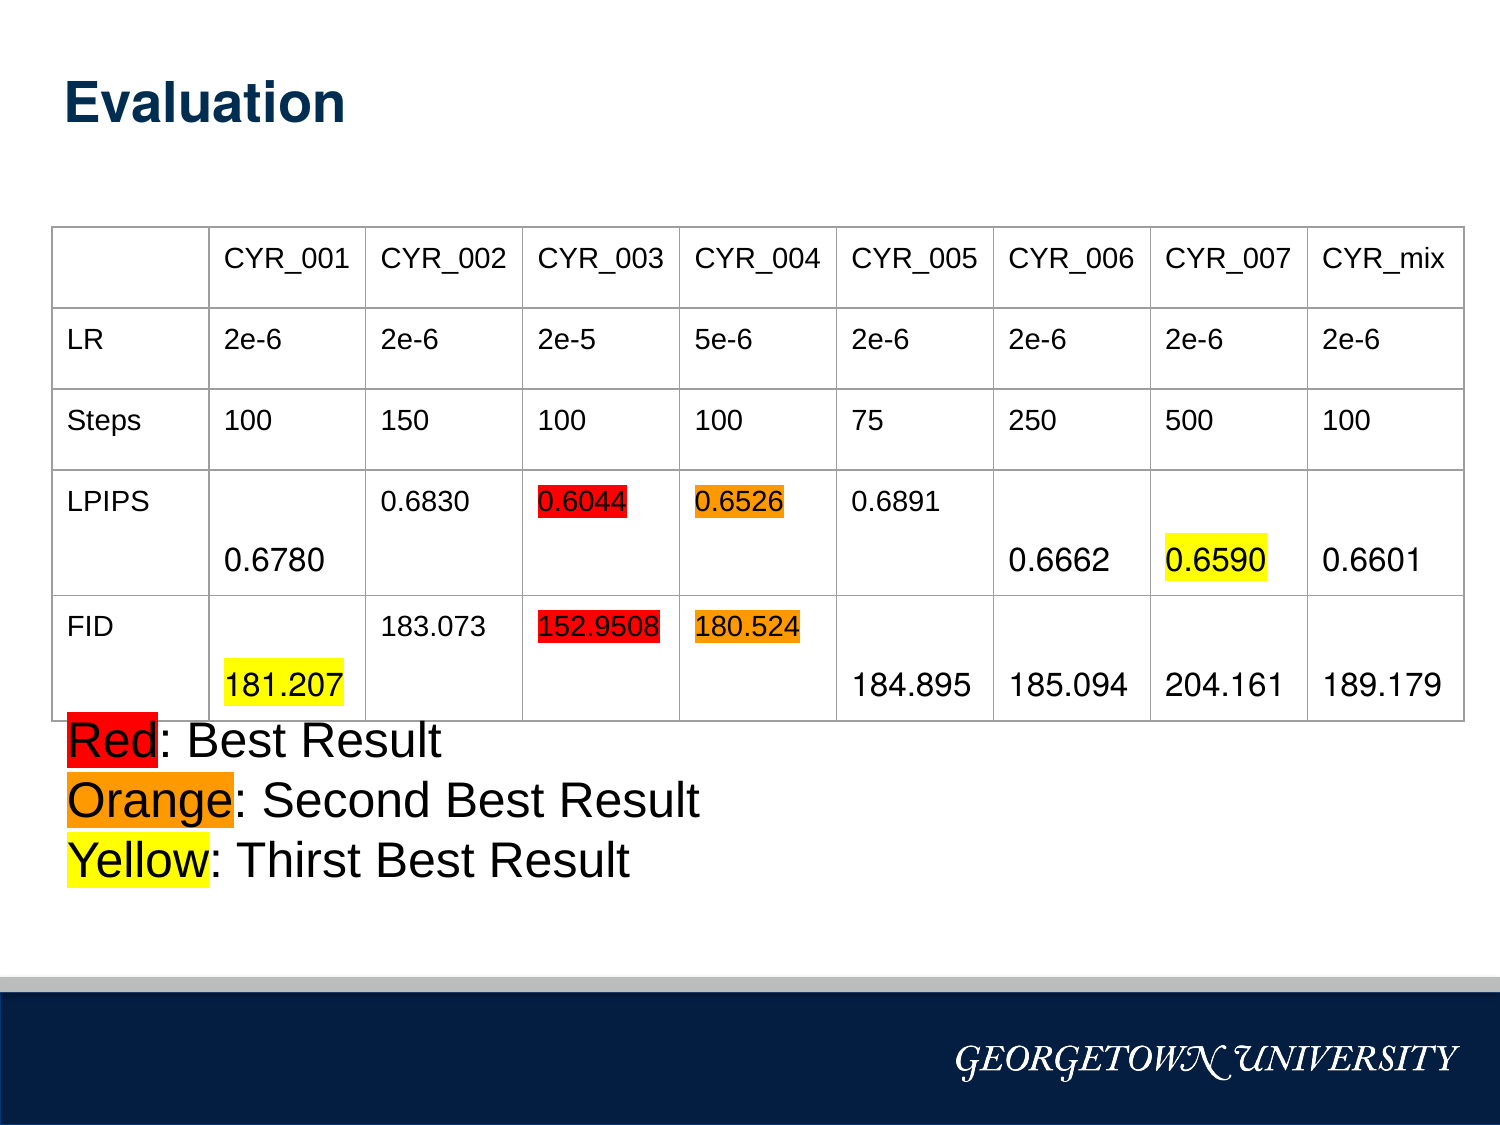

Evaluation

|  | CYR\_001 | CYR\_002 | CYR\_003 | CYR\_004 | CYR\_005 | CYR\_006 | CYR\_007 | CYR\_mix |
| --- | --- | --- | --- | --- | --- | --- | --- | --- |
| LR | 2e-6 | 2e-6 | 2e-5 | 5e-6 | 2e-6 | 2e-6 | 2e-6 | 2e-6 |
| Steps | 100 | 150 | 100 | 100 | 75 | 250 | 500 | 100 |
| LPIPS | 0.6780 | 0.6830 | 0.6044 | 0.6526 | 0.6891 | 0.6662 | 0.6590 | 0.6601 |
| FID | 181.207 | 183.073 | 152.9508 | 180.524 | 184.895 | 185.094 | 204.161 | 189.179 |
Red: Best Result
Orange: Second Best Result
Yellow: Thirst Best Result